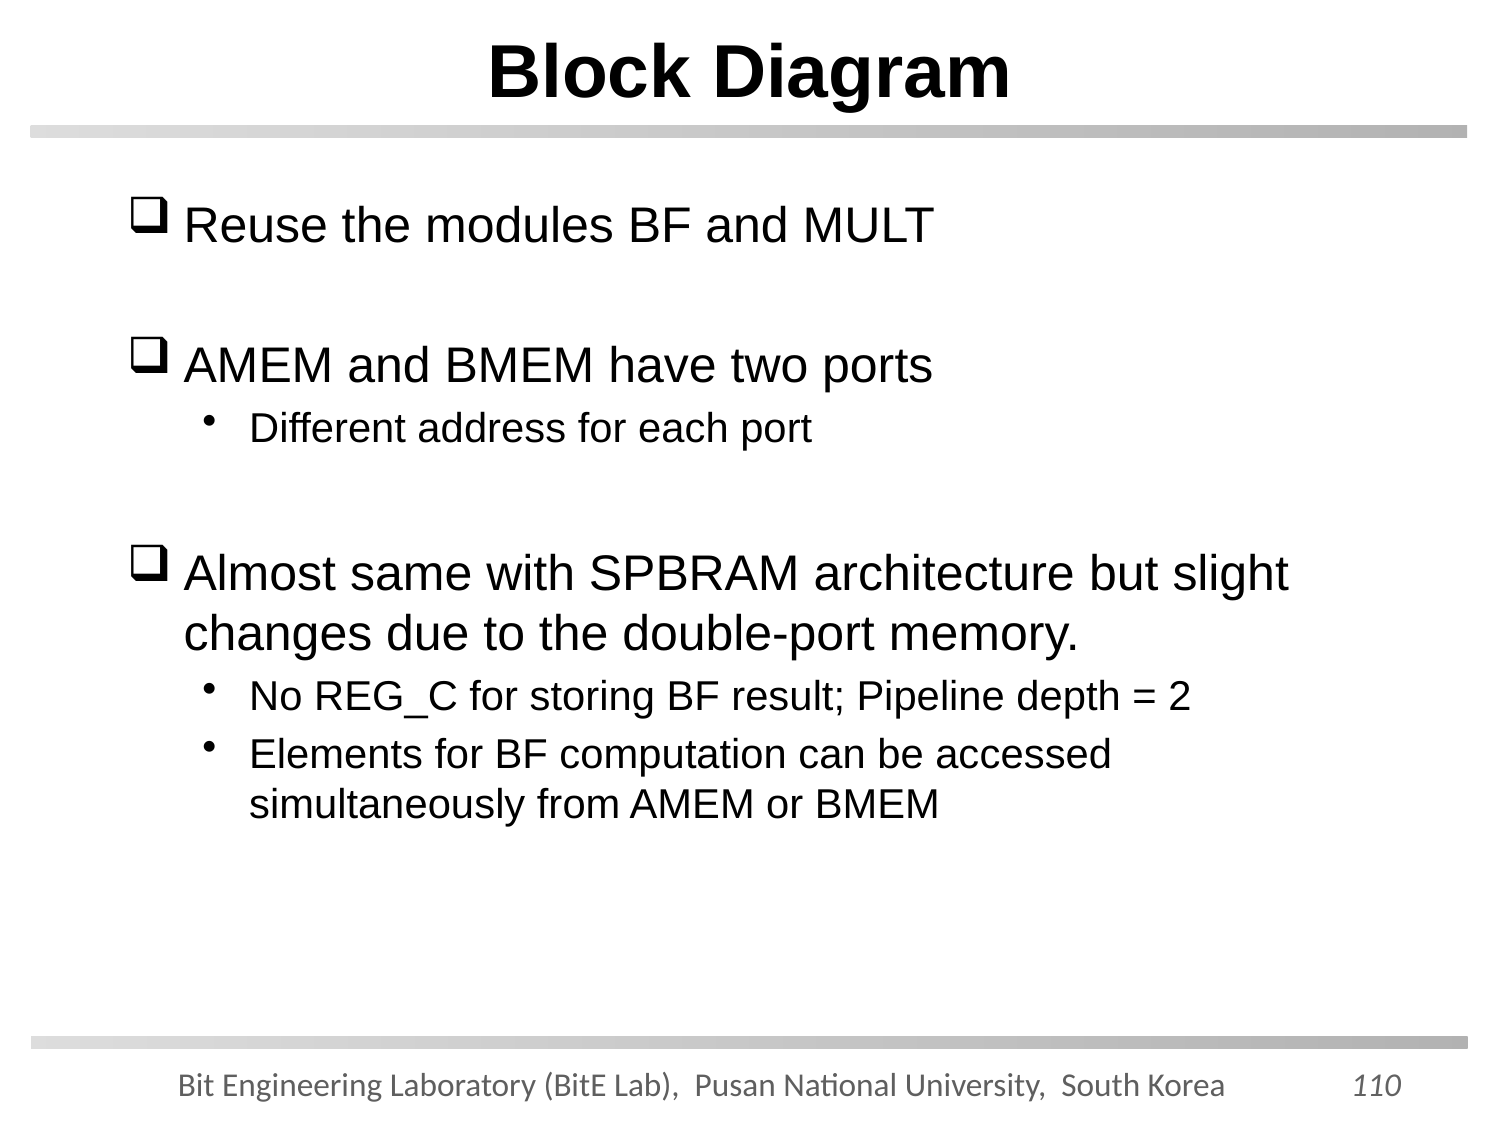

# Block Diagram
Reuse the modules BF and MULT

AMEM and BMEM have two ports
Different address for each port

Almost same with SPBRAM architecture but slight changes due to the double-port memory.
No REG_C for storing BF result; Pipeline depth = 2
Elements for BF computation can be accessed simultaneously from AMEM or BMEM